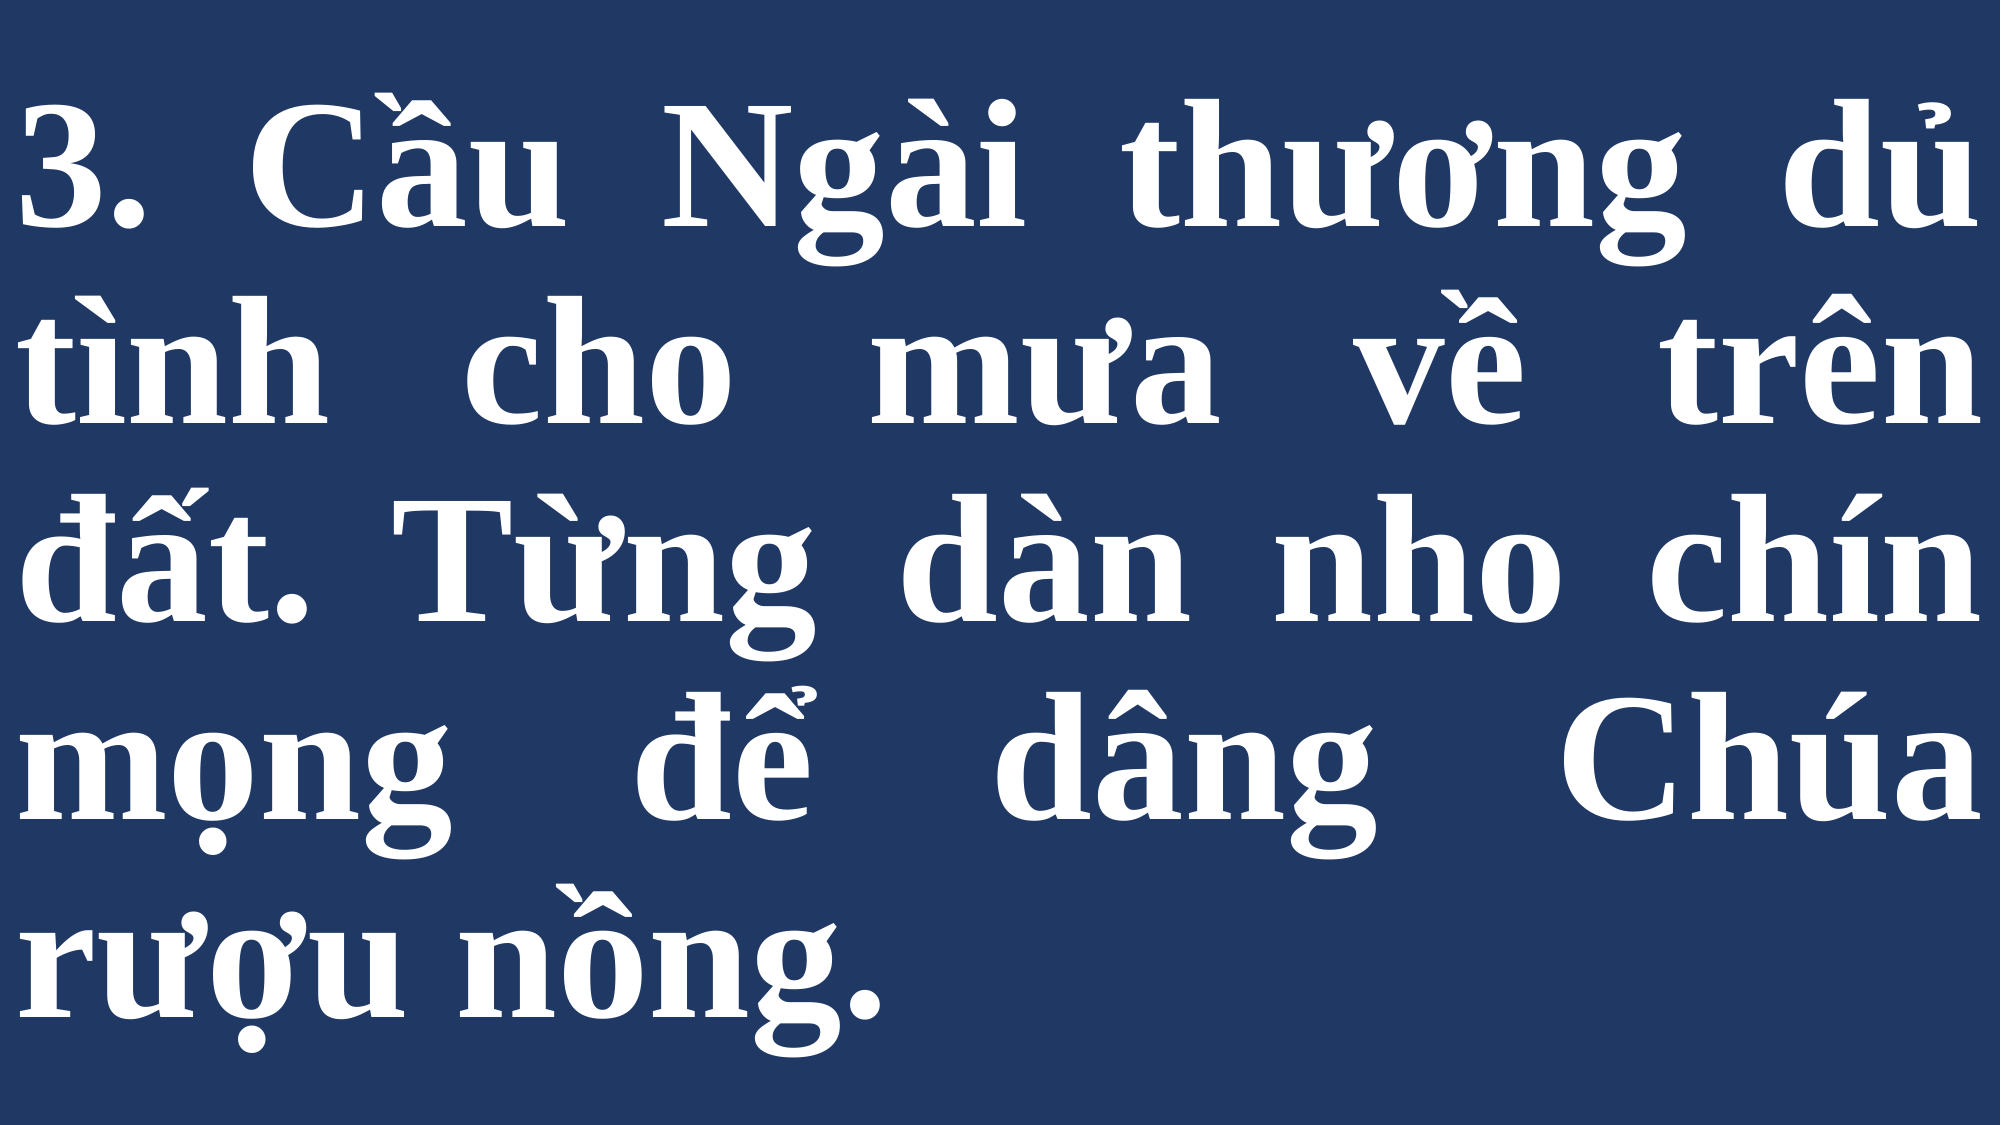

# 3. Cầu Ngài thương dủ tình cho mưa về trên đất. Từng dàn nho chín mọng để dâng Chúa rượu nồng.